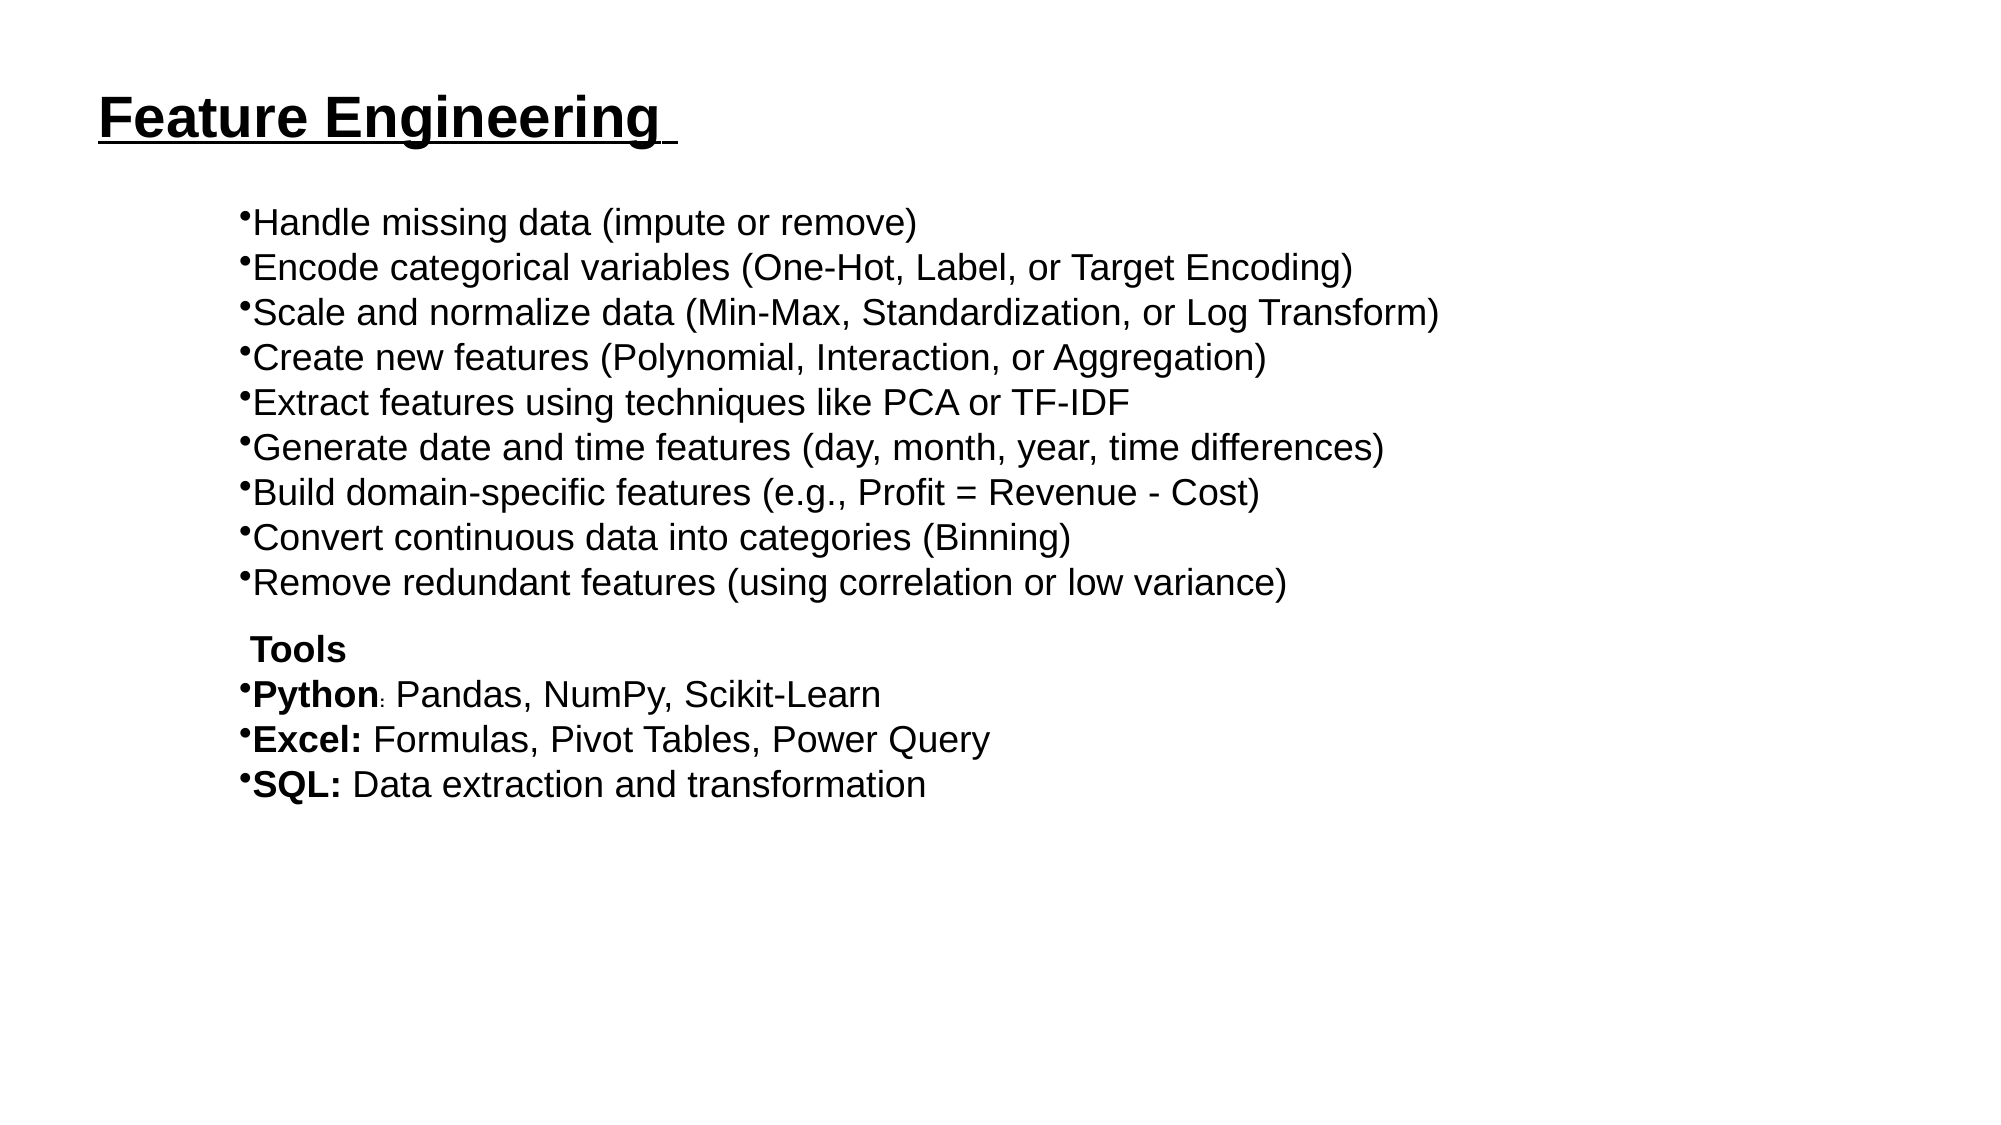

Feature Engineering

Handle missing data (impute or remove)
Encode categorical variables (One-Hot, Label, or Target Encoding)
Scale and normalize data (Min-Max, Standardization, or Log Transform)
Create new features (Polynomial, Interaction, or Aggregation)
Extract features using techniques like PCA or TF-IDF
Generate date and time features (day, month, year, time differences)
Build domain-specific features (e.g., Profit = Revenue - Cost)
Convert continuous data into categories (Binning)
Remove redundant features (using correlation or low variance)

 Tools
Python: Pandas, NumPy, Scikit-Learn
Excel: Formulas, Pivot Tables, Power Query
SQL: Data extraction and transformation